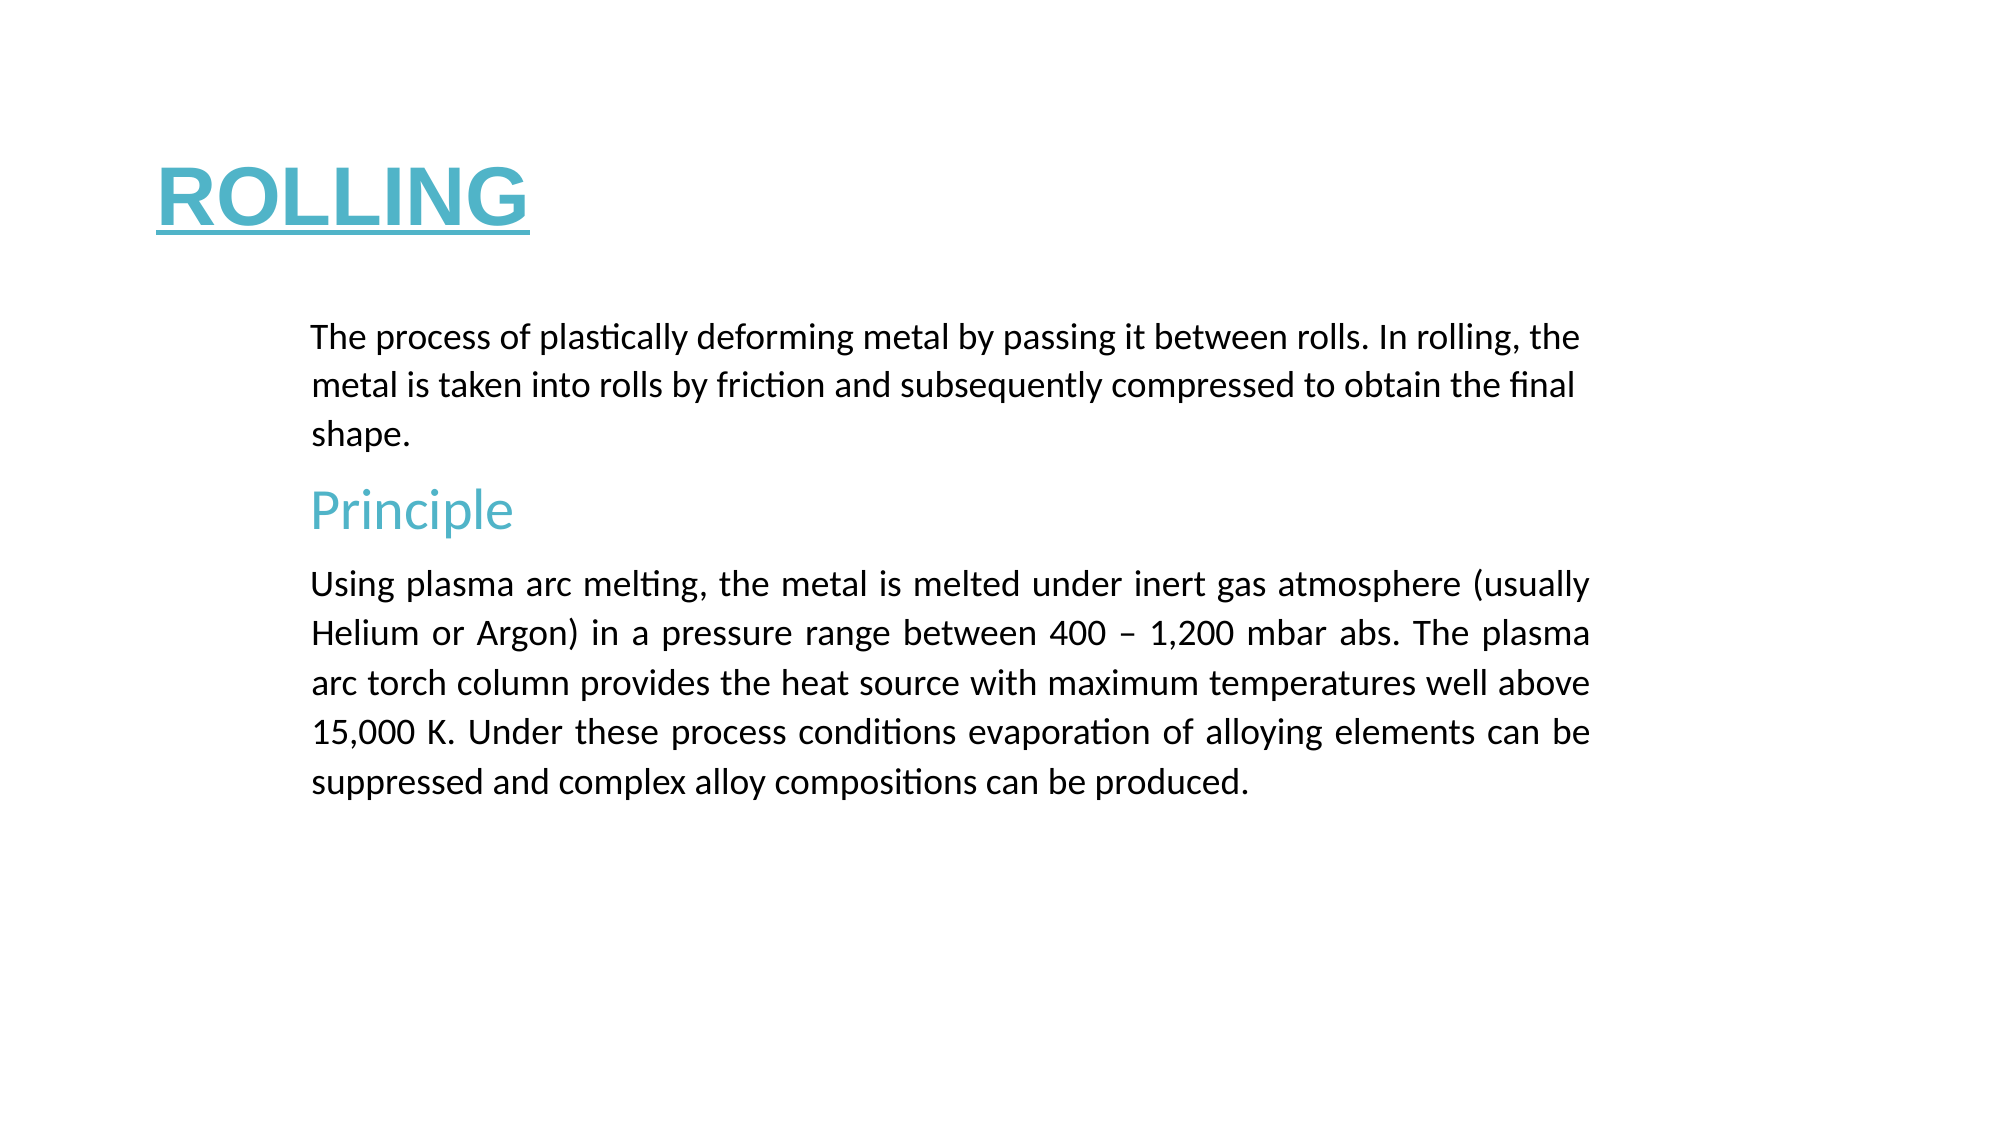

ROLLING
The process of plastically deforming metal by passing it between rolls. In rolling, the metal is taken into rolls by friction and subsequently compressed to obtain the final shape.
Principle
Using plasma arc melting, the metal is melted under inert gas atmosphere (usually Helium or Argon) in a pressure range between 400 – 1,200 mbar abs. The plasma arc torch column provides the heat source with maximum temperatures well above 15,000 K. Under these process conditions evaporation of alloying elements can be suppressed and complex alloy compositions can be produced.